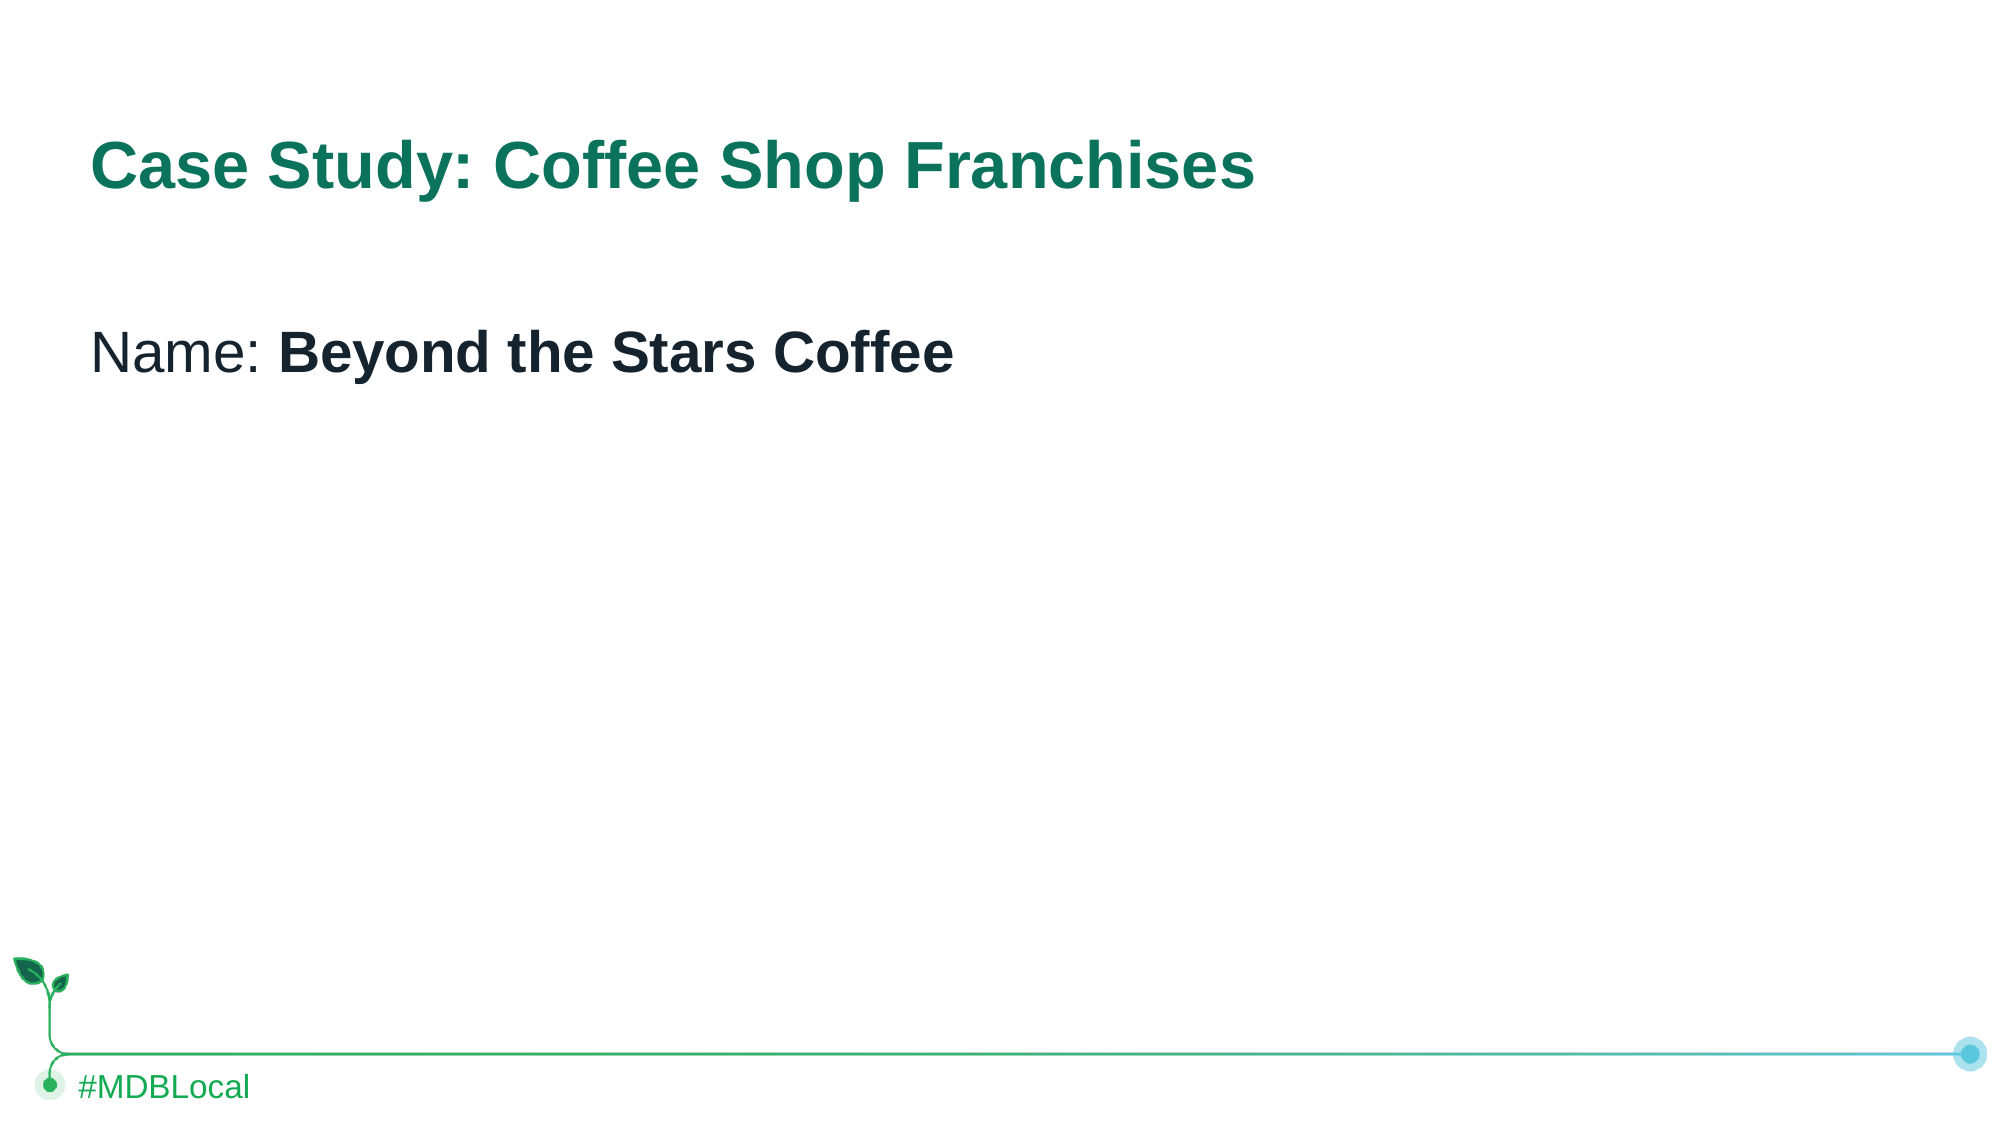

# Case Study: Coffee Shop Franchises
Name: Beyond the Stars Coffee